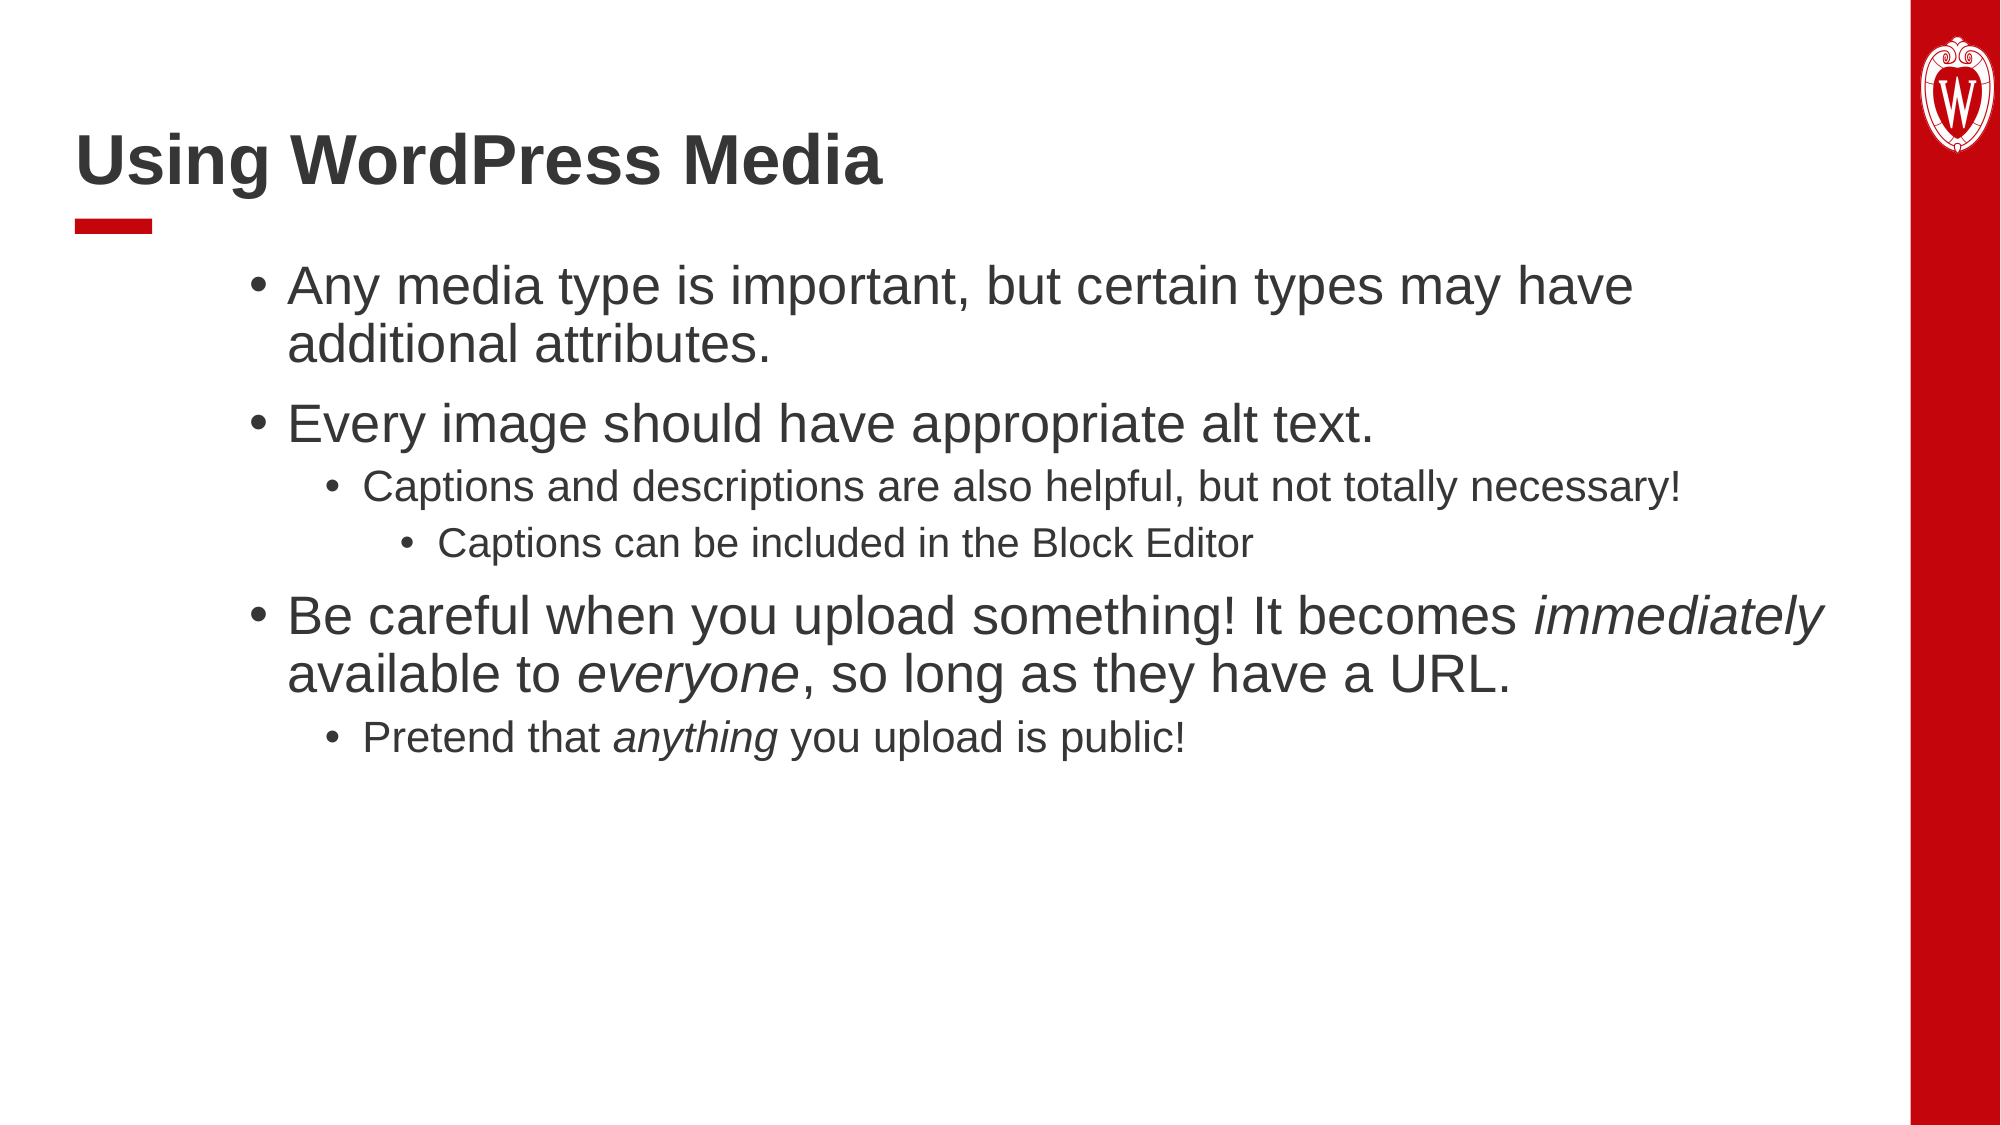

# Using WordPress Media
Any media type is important, but certain types may have additional attributes.
Every image should have appropriate alt text.
Captions and descriptions are also helpful, but not totally necessary!
Captions can be included in the Block Editor
Be careful when you upload something! It becomes immediately available to everyone, so long as they have a URL.
Pretend that anything you upload is public!